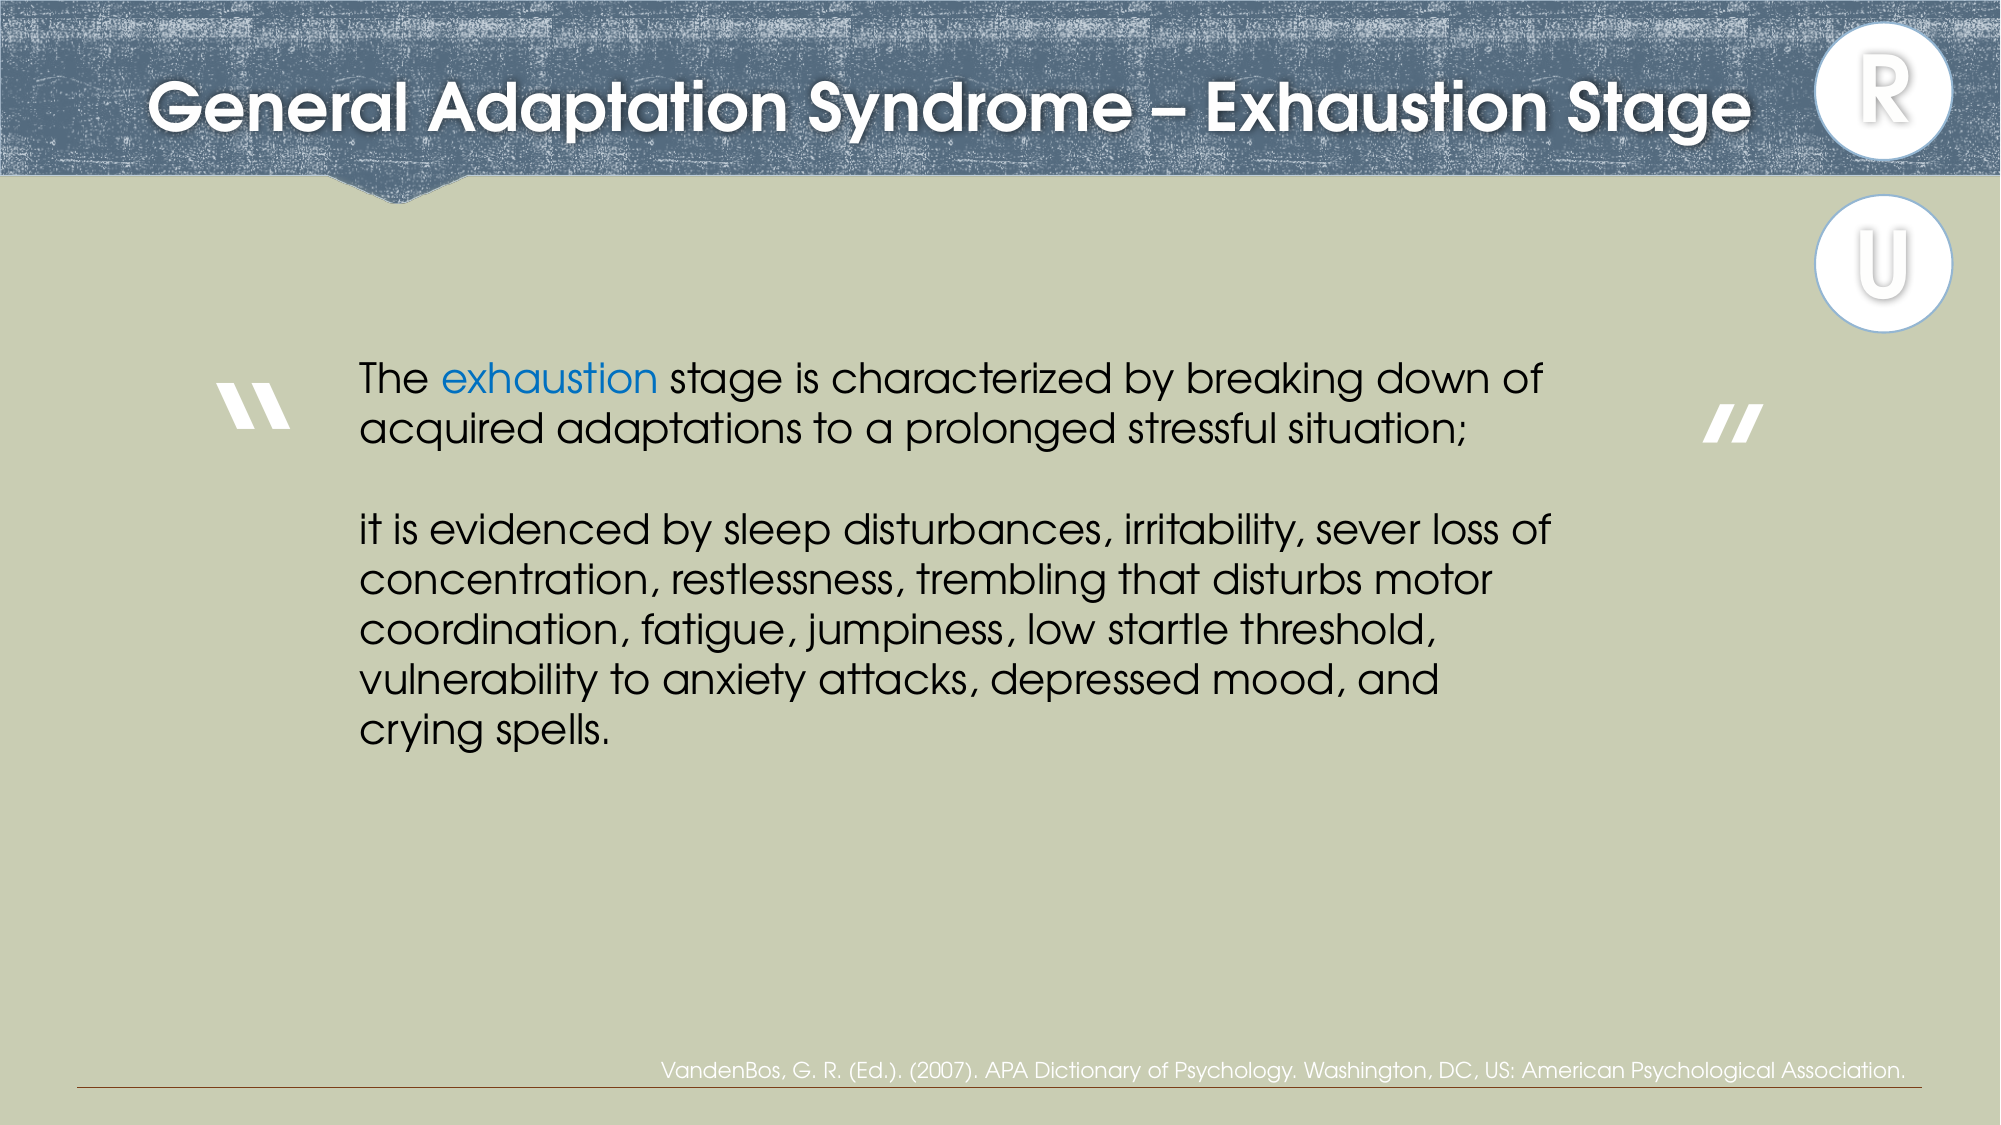

R
# General Adaptation Syndrome – Exhaustion Stage

U
“
”

The exhaustion stage is characterized by breaking down of acquired adaptations to a prolonged stressful situation;

it is evidenced by sleep disturbances, irritability, sever loss of concentration, restlessness, trembling that disturbs motor coordination, fatigue, jumpiness, low startle threshold, vulnerability to anxiety attacks, depressed mood, and crying spells.
VandenBos, G. R. (Ed.). (2007). APA Dictionary of Psychology. Washington, DC, US: American Psychological Association.